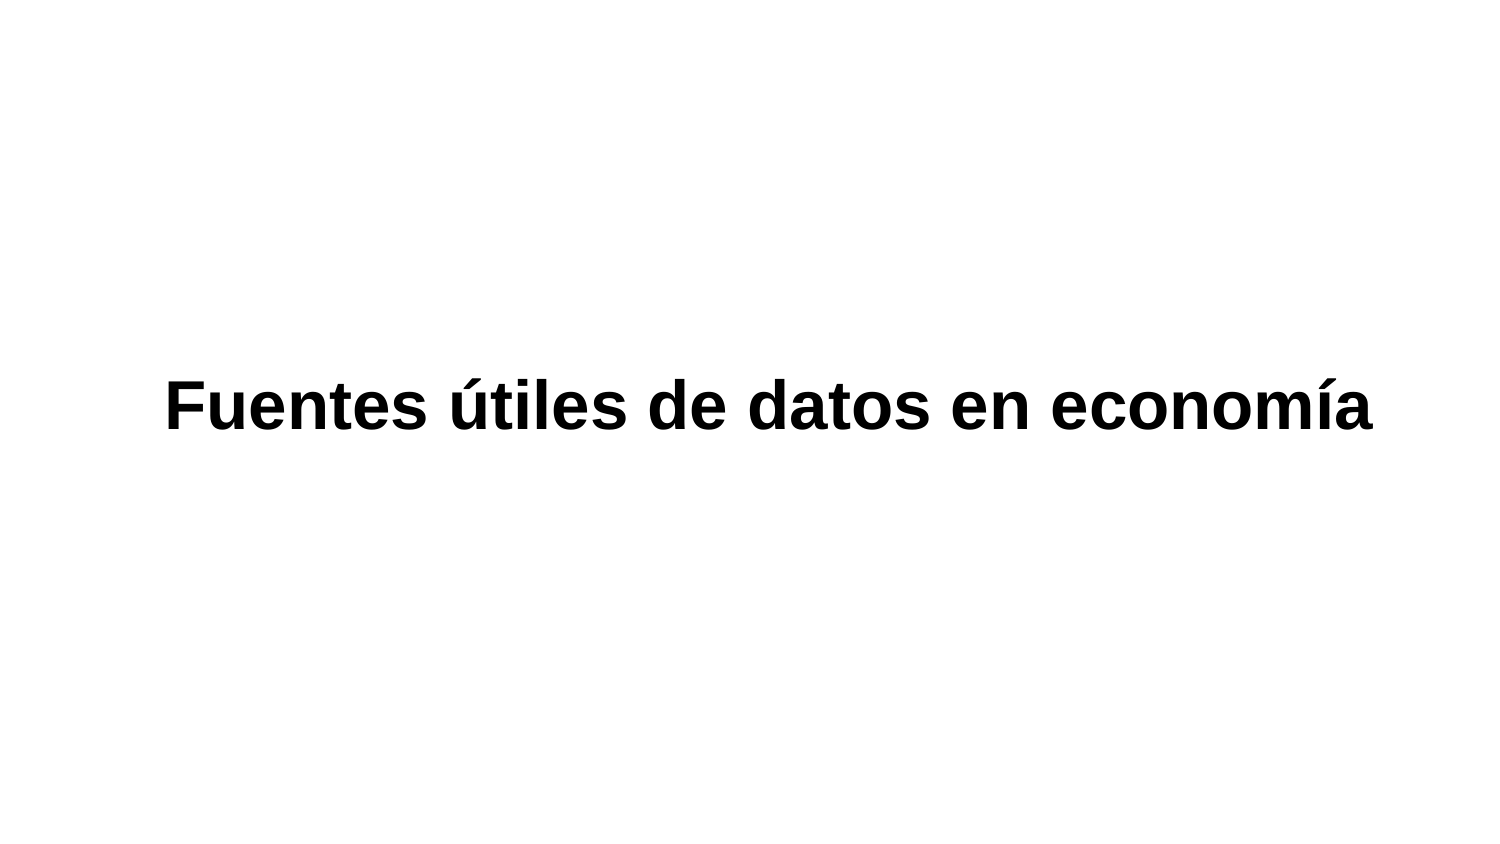

# Fuentes útiles de datos en economía